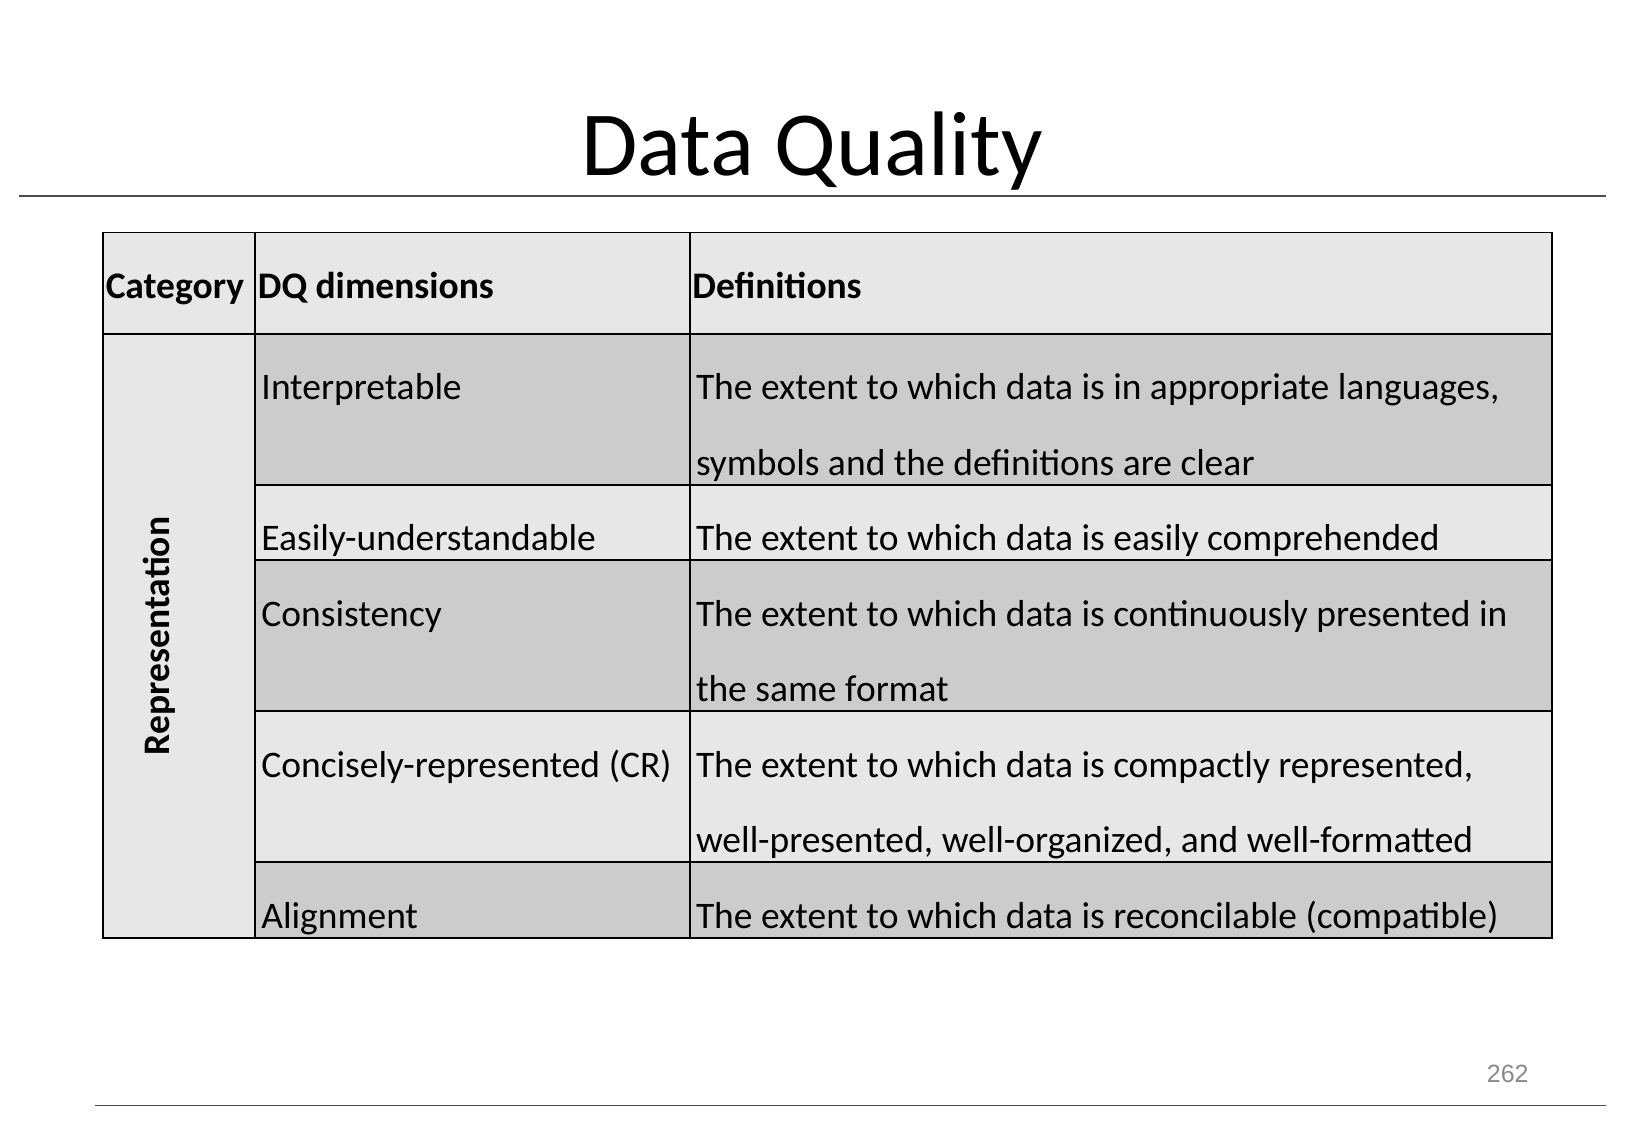

# Data Quality
| Category | DQ dimensions | Definitions |
| --- | --- | --- |
| Representation | Interpretable | The extent to which data is in appropriate languages, symbols and the definitions are clear |
|  | Easily-understandable | The extent to which data is easily comprehended |
|  | Consistency | The extent to which data is continuously presented in the same format |
|  | Concisely-represented (CR) | The extent to which data is compactly represented, well-presented, well-organized, and well-formatted |
|  | Alignment | The extent to which data is reconcilable (compatible) |
262